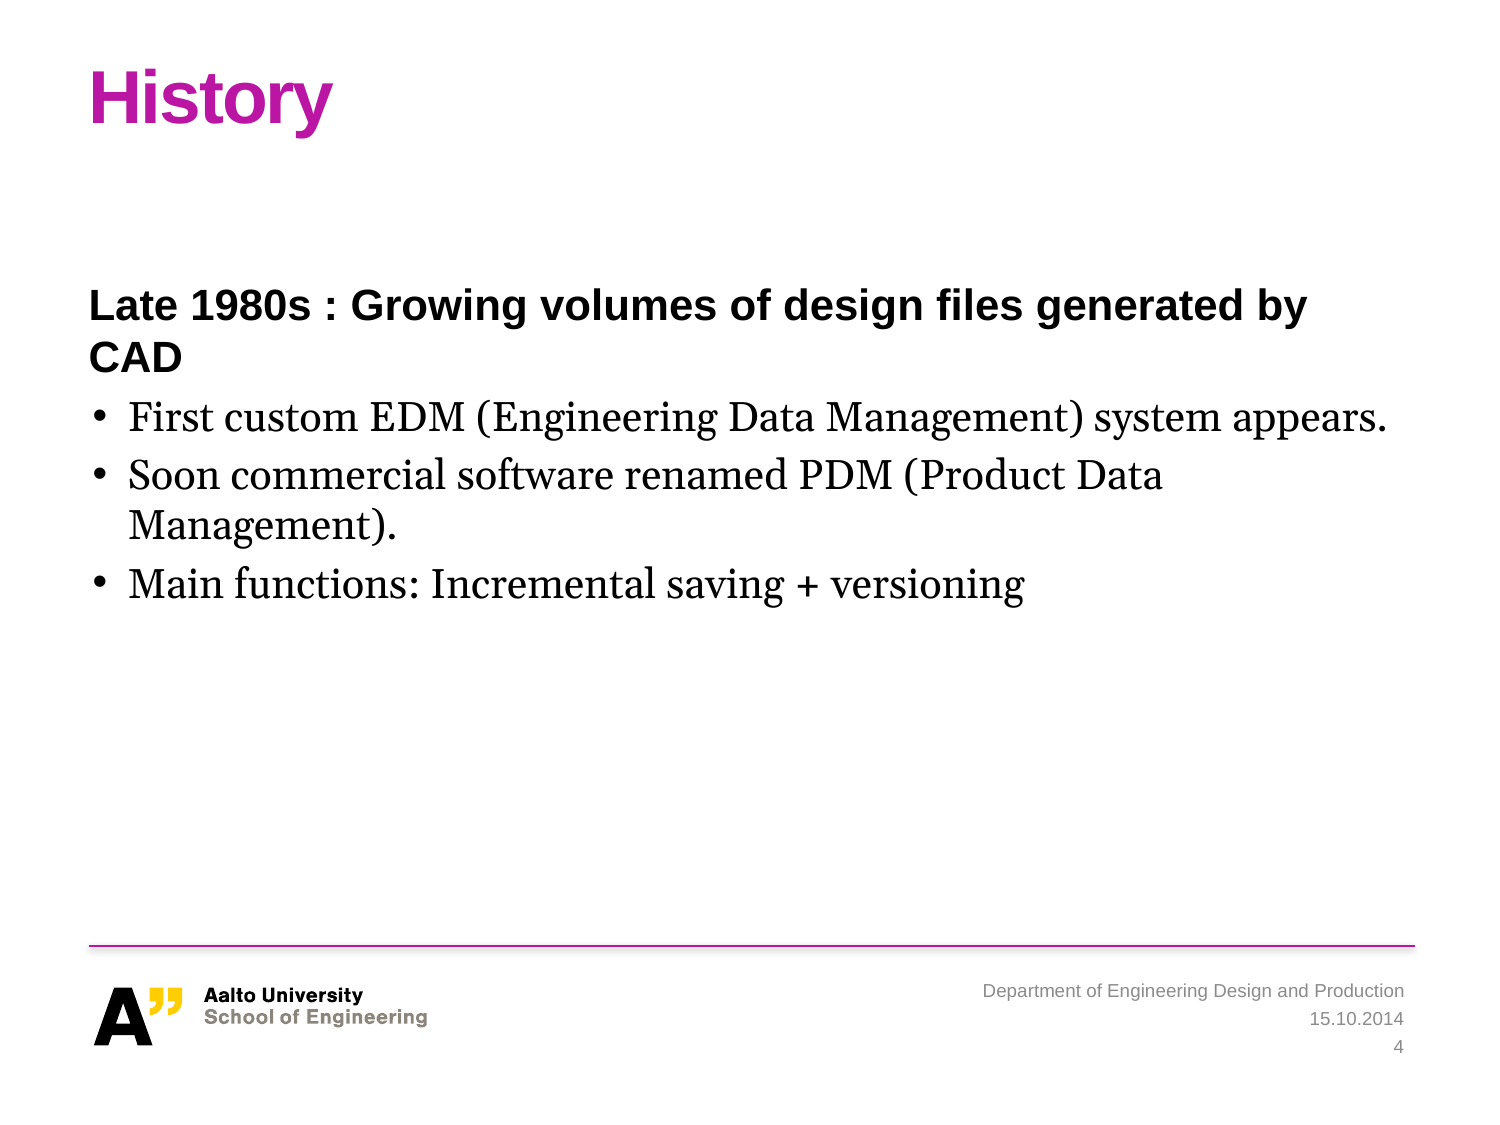

# History
Late 1980s : Growing volumes of design files generated by CAD
First custom EDM (Engineering Data Management) system appears.
Soon commercial software renamed PDM (Product Data Management).
Main functions: Incremental saving + versioning
Department of Engineering Design and Production
15.10.2014
4